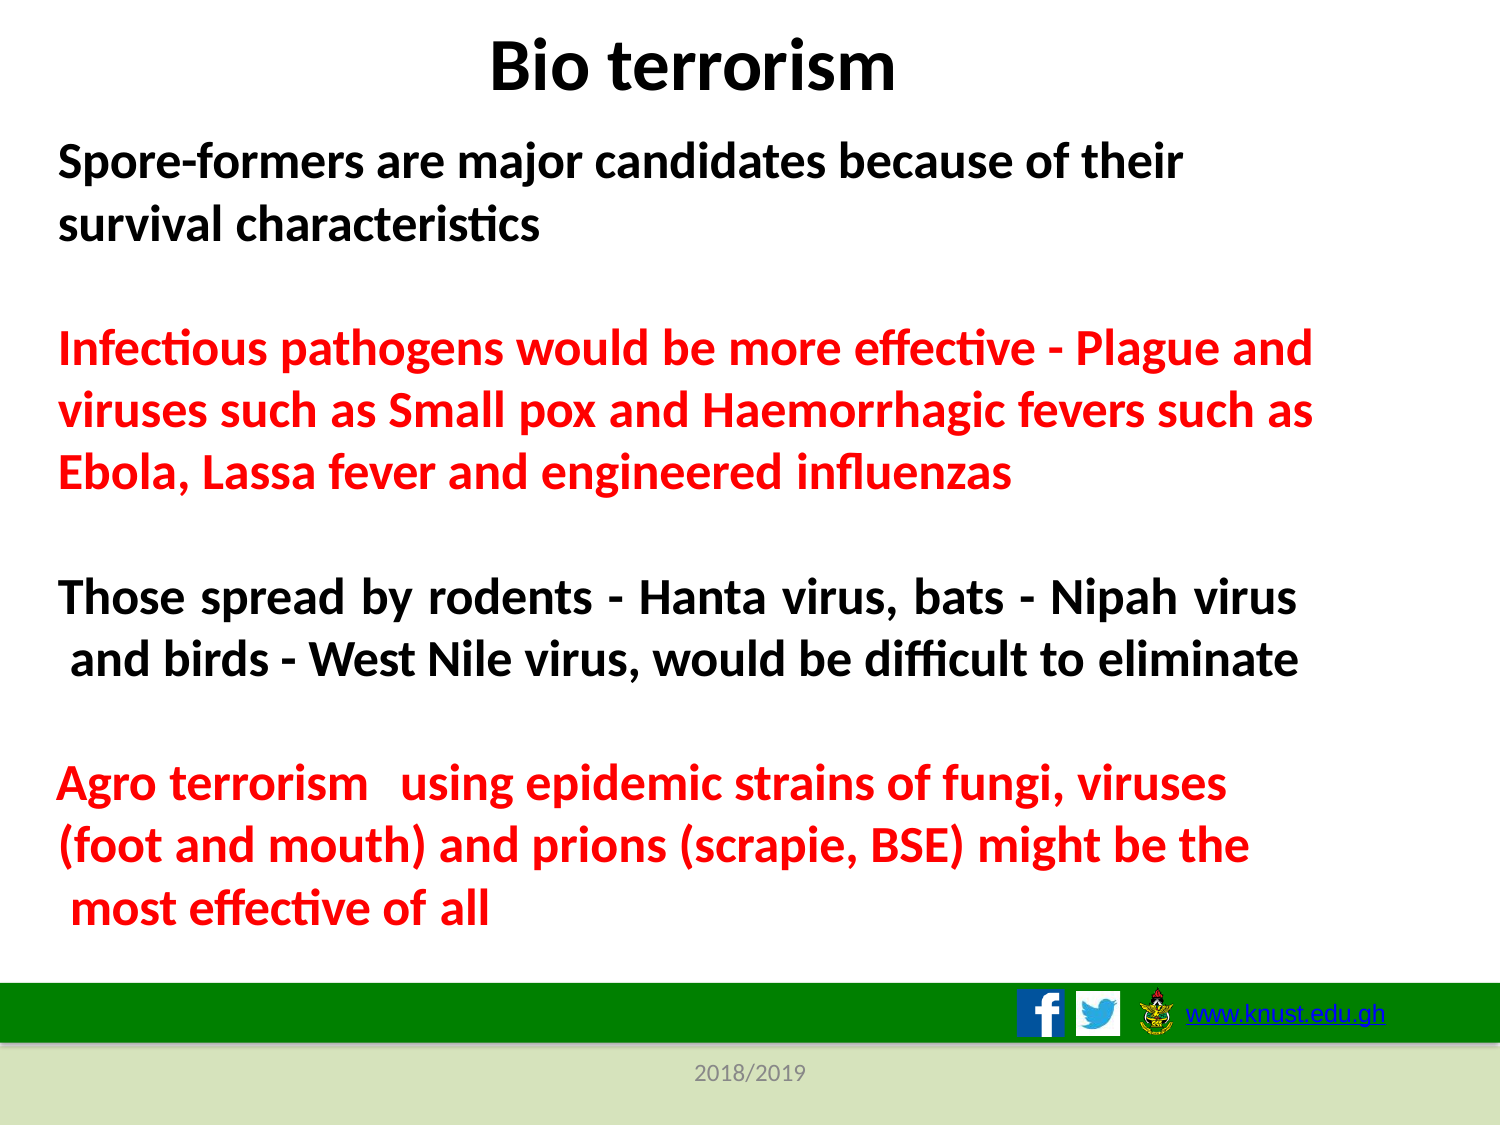

# Bio terrorism
Spore-formers are major candidates because of their  survival characteristics

Infectious pathogens would be more effective - Plague and  viruses such as Small pox and Haemorrhagic fevers such as  Ebola, Lassa fever and engineered influenzas

Those spread by rodents - Hanta virus, bats - Nipah virus  and birds - West Nile virus, would be difficult to eliminate

Agro terrorism	using epidemic strains of fungi, viruses  (foot and mouth) and prions (scrapie, BSE) might be the  most effective of all

www.knust.edu.gh
2018/2019